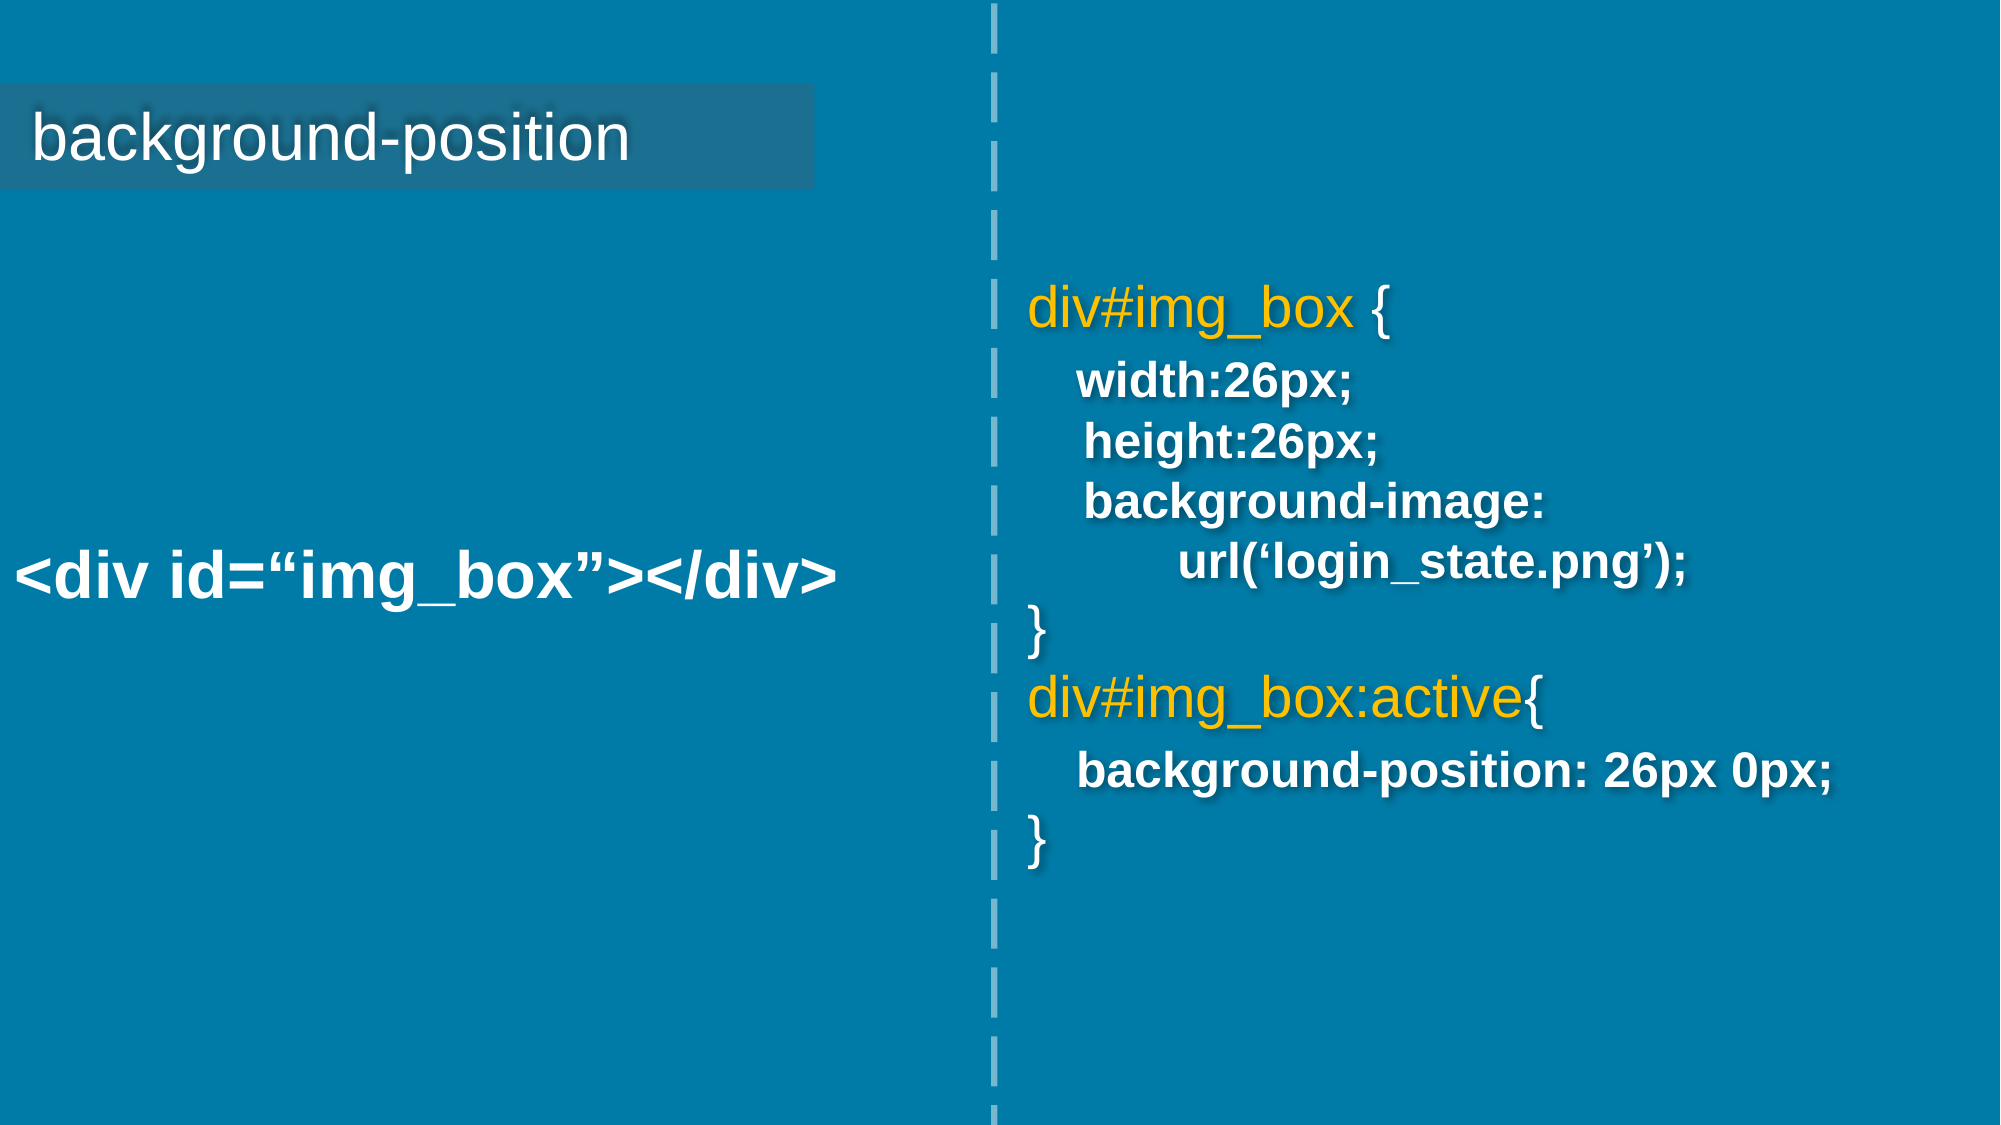

background-position
div#img_box {
   width:26px;
    height:26px;
    background-image:
	url(‘login_state.png’);
}
div#img_box:active{
   background-position: 26px 0px;
}
<div id=“img_box”></div>